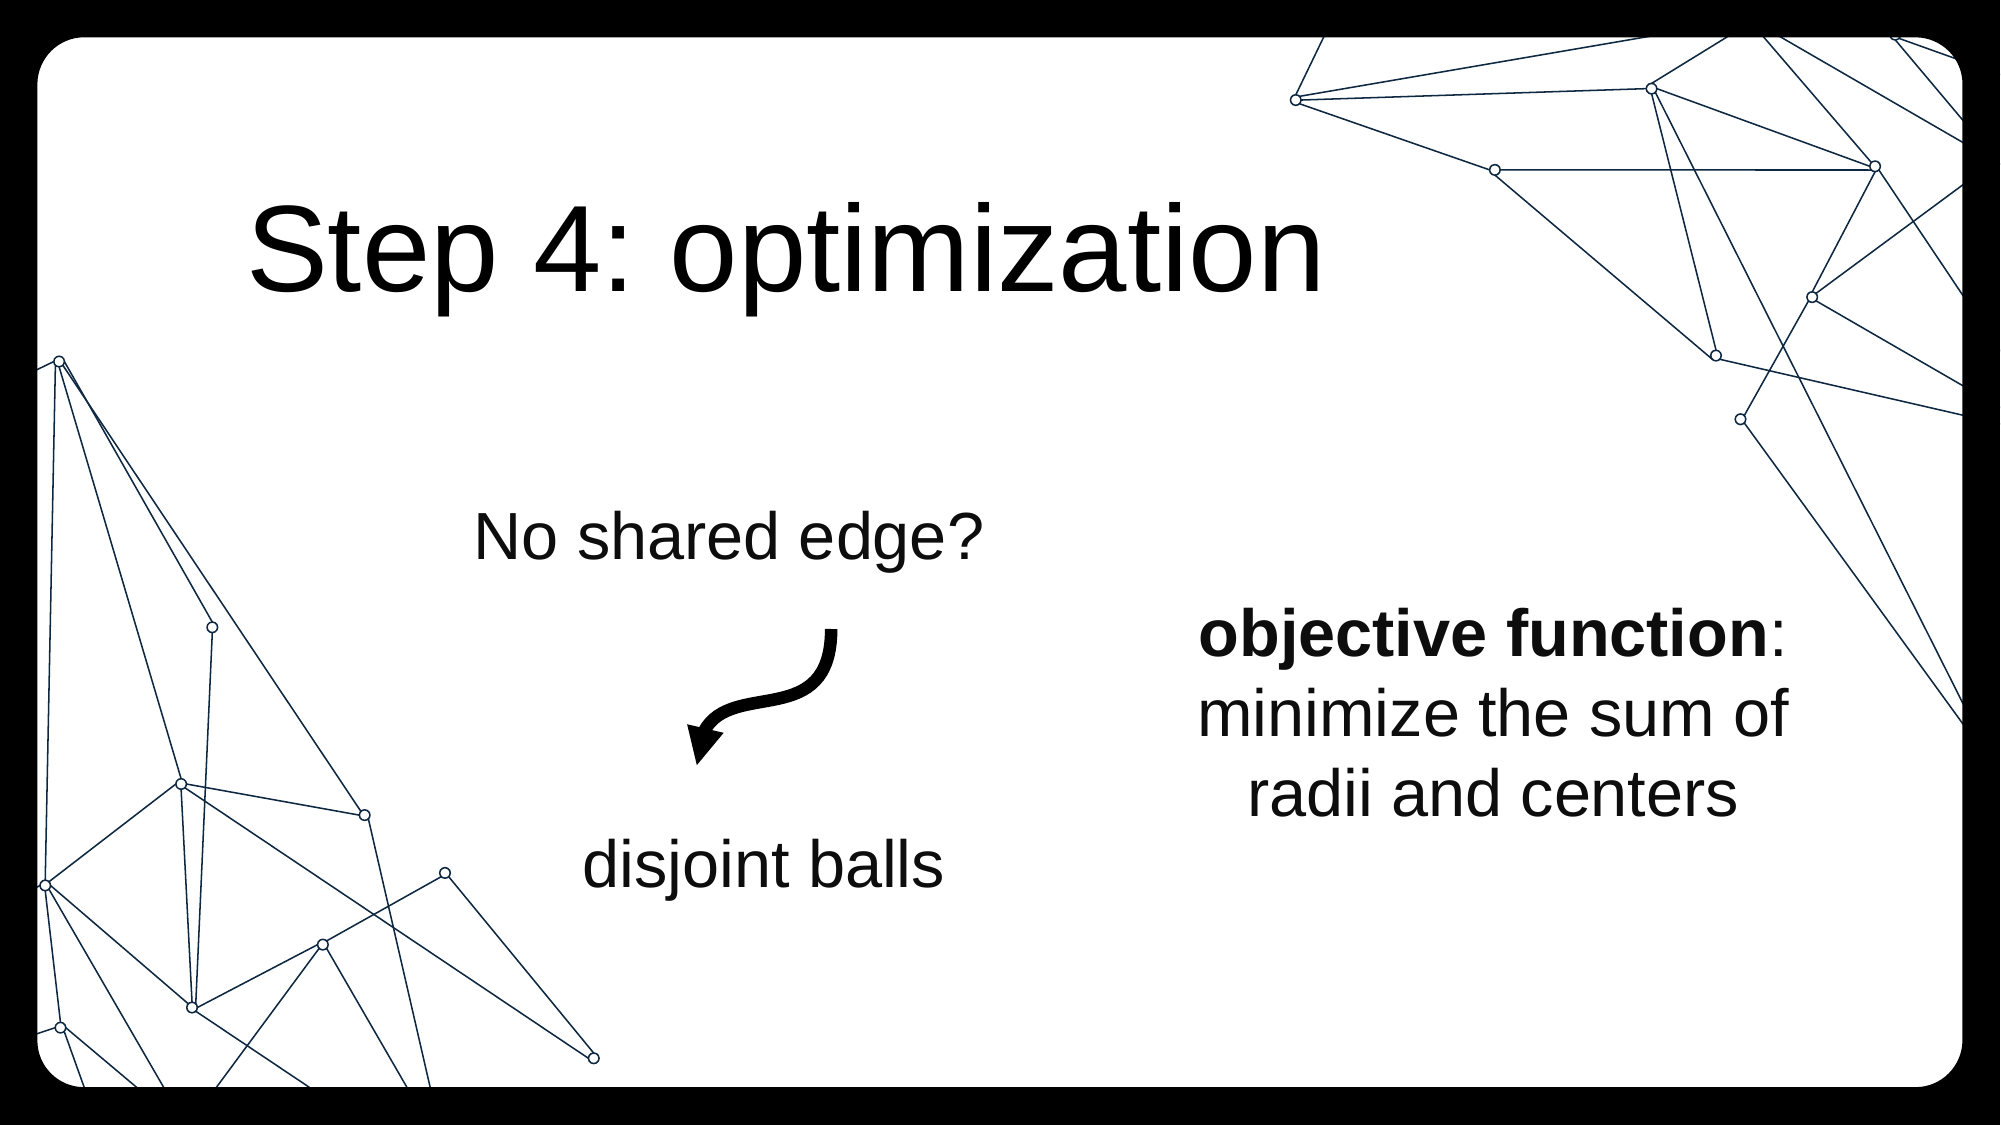

# Step 4: optimization
No shared edge?
objective function:
minimize the sum of radii and centers
disjoint balls